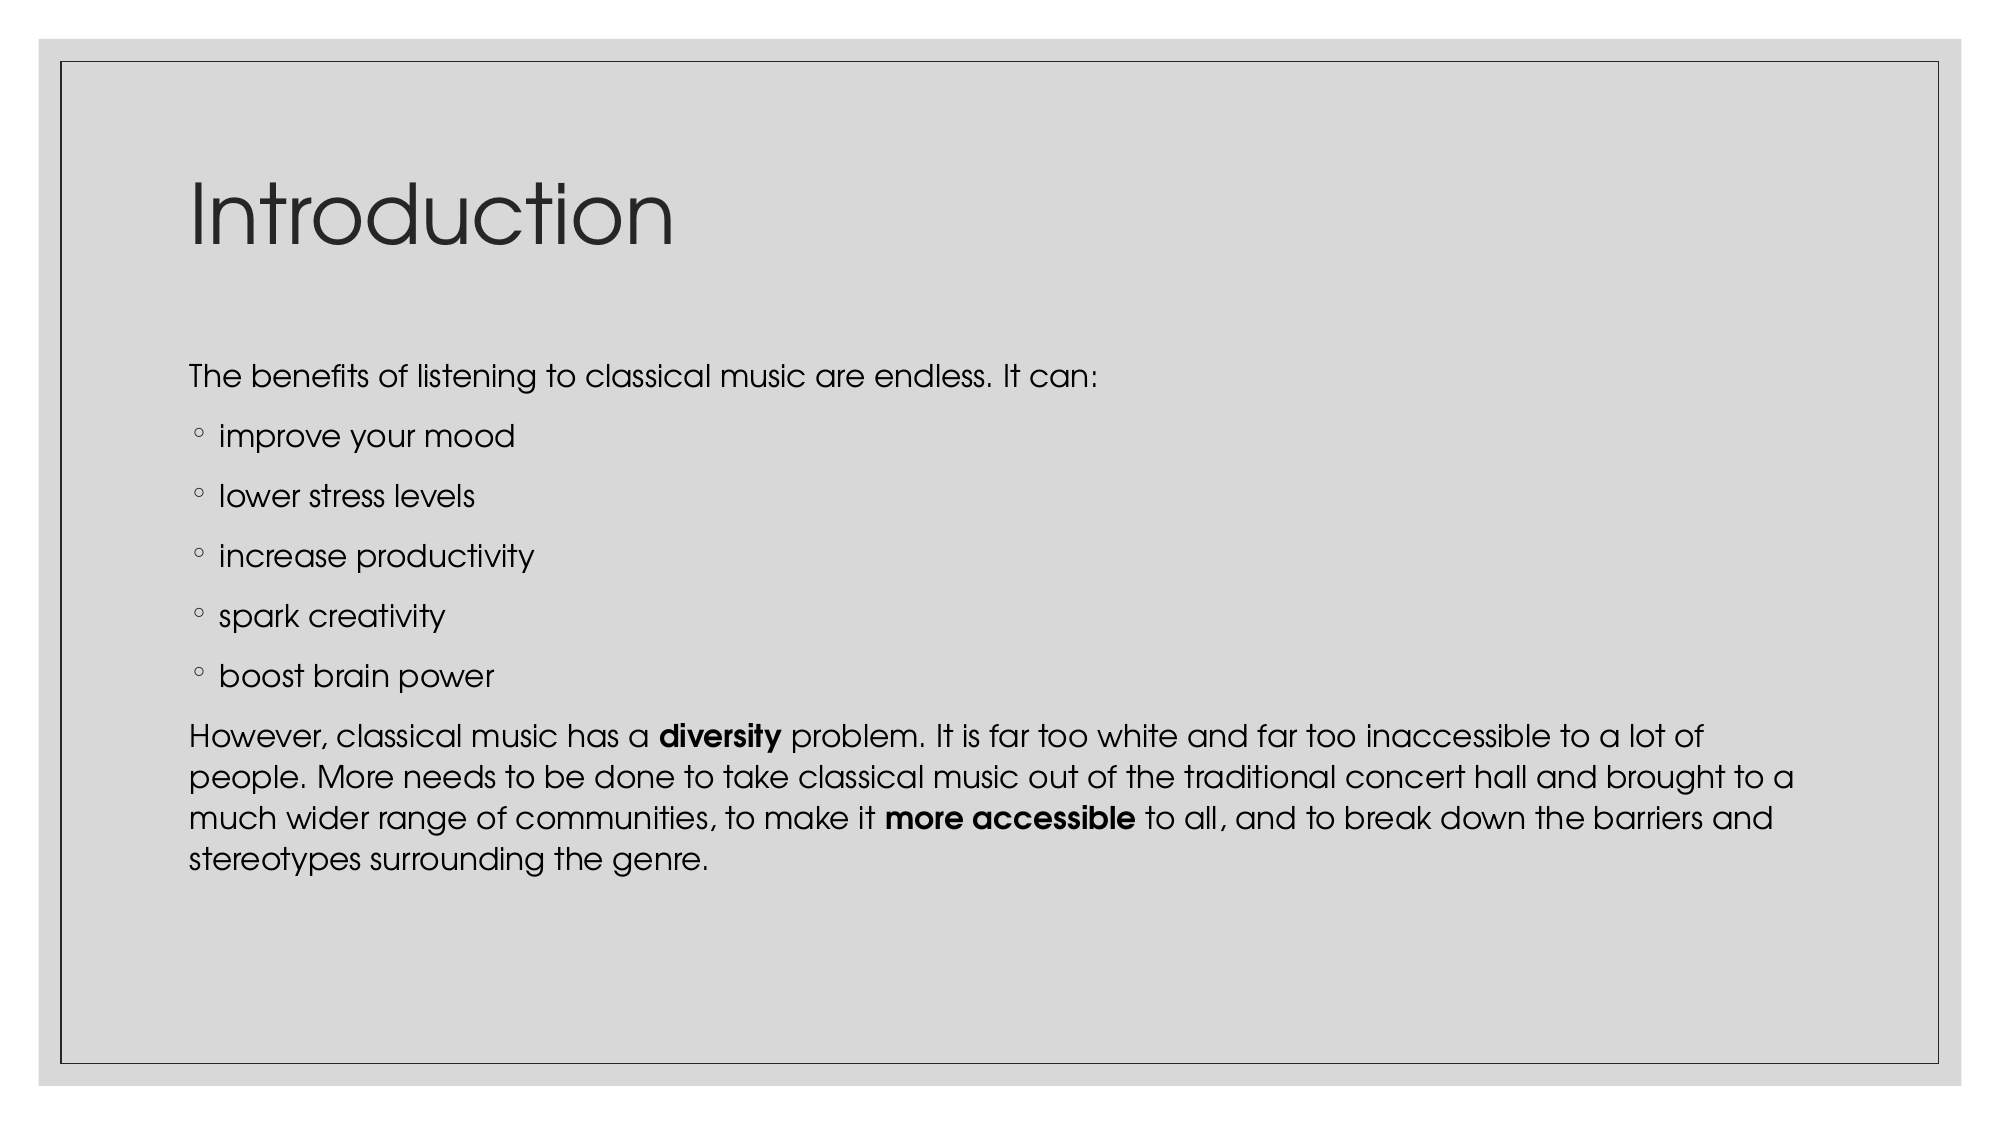

# Introduction
The benefits of listening to classical music are endless. It can:
improve your mood
lower stress levels
increase productivity
spark creativity
boost brain power
However, classical music has a diversity problem. It is far too white and far too inaccessible to a lot of people. More needs to be done to take classical music out of the traditional concert hall and brought to a much wider range of communities, to make it more accessible to all, and to break down the barriers and stereotypes surrounding the genre.